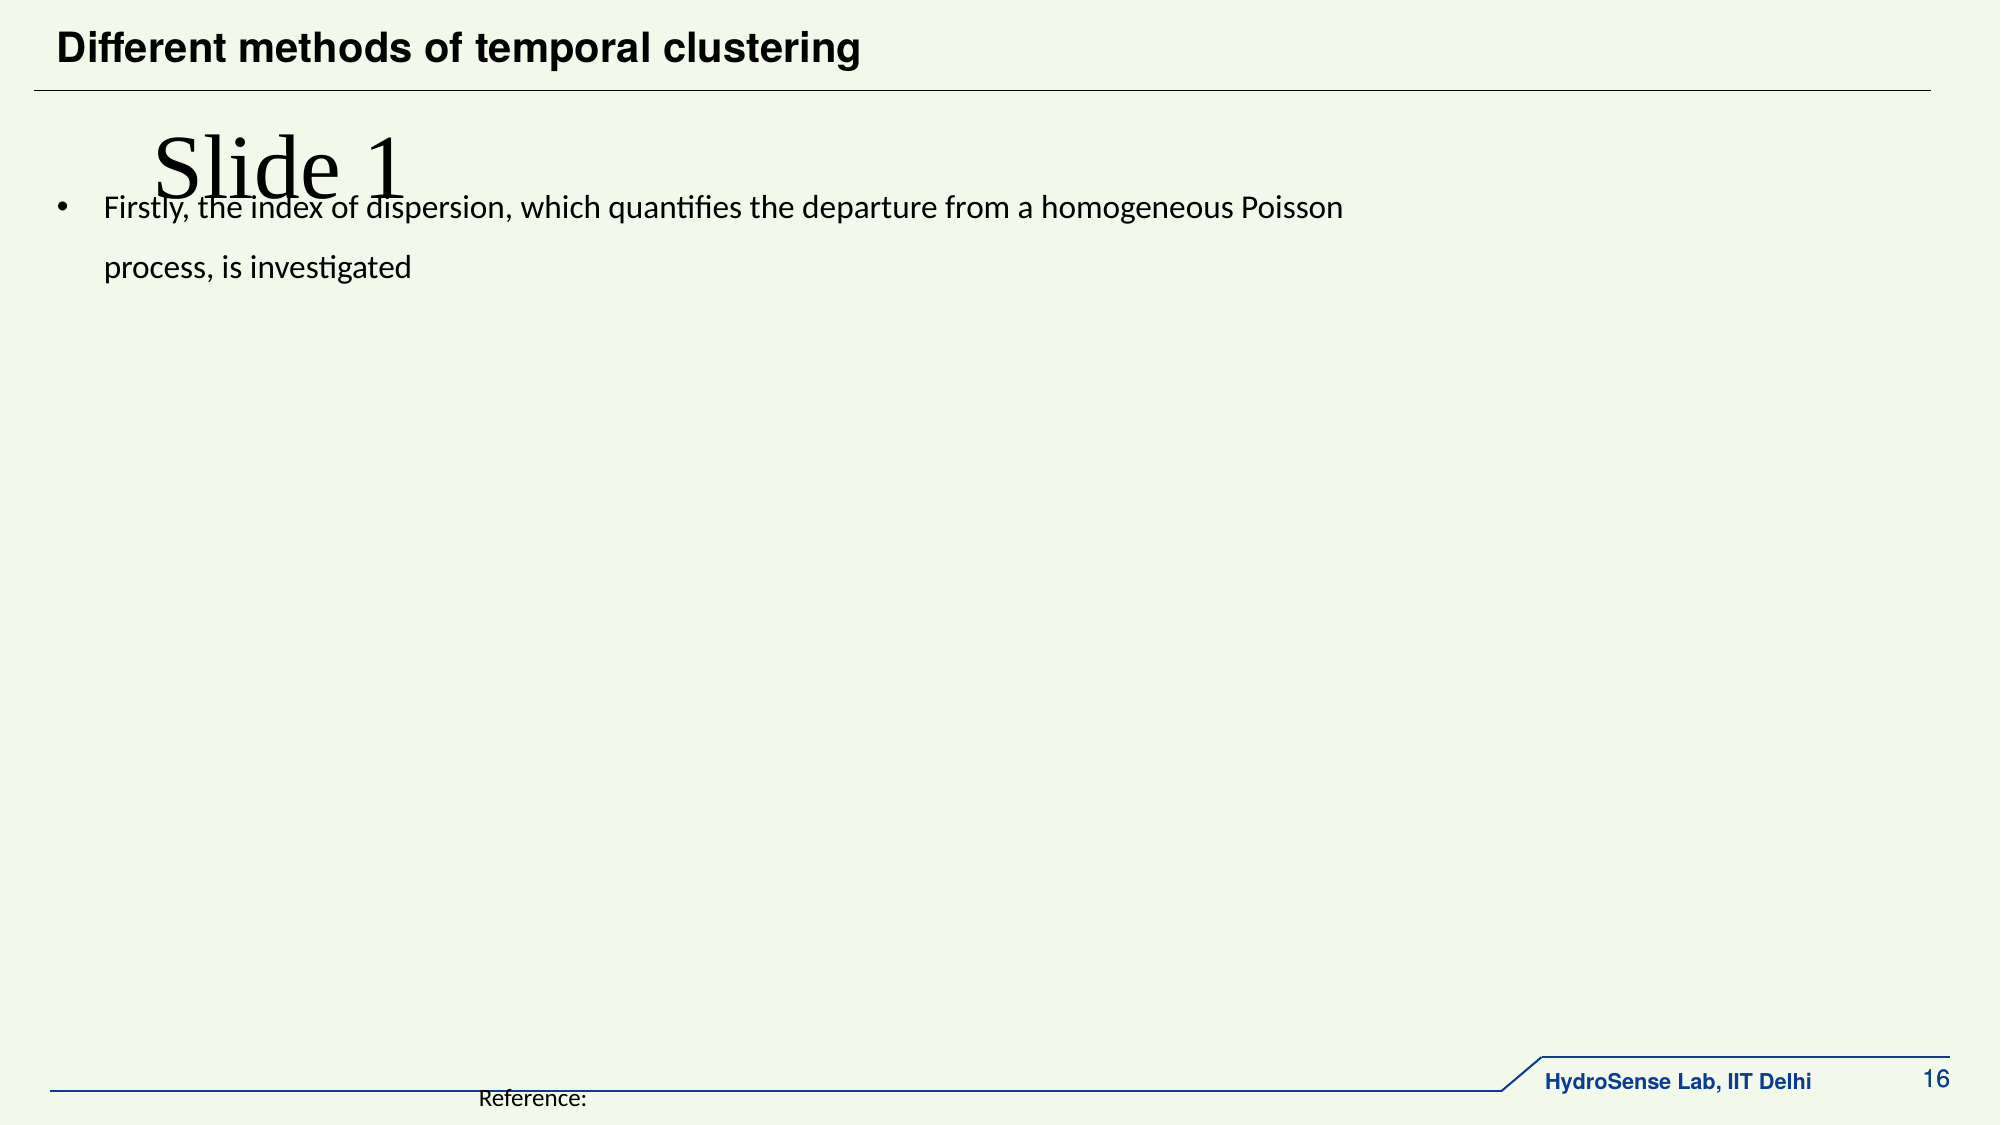

Different methods of temporal clustering
# Slide 1
Firstly, the index of dispersion, which quantifies the departure from a homogeneous Poisson process, is investigated
Reference: